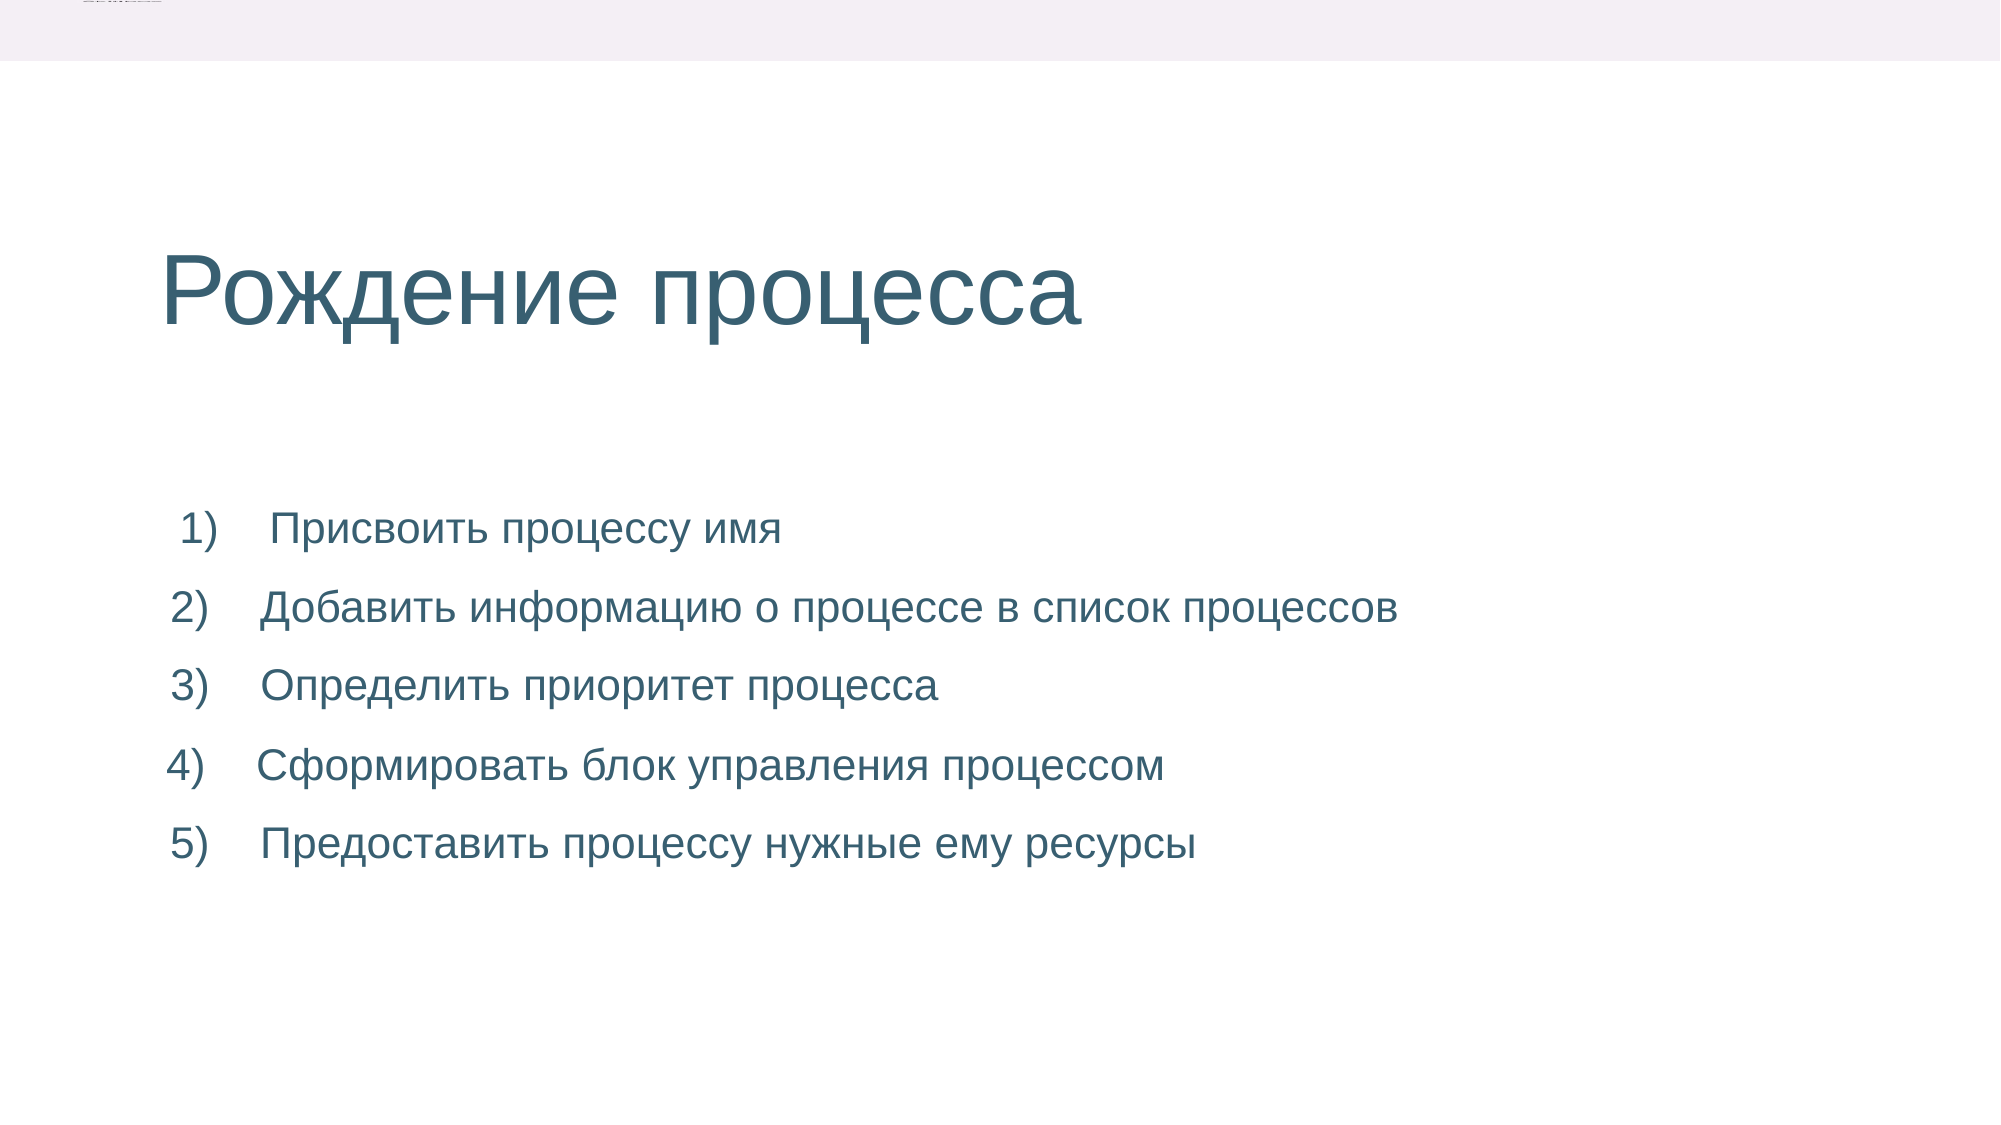

Рождение процесса
1) Присвоить процессу имя
2) Добавить информацию о процессе в список процессов
3) Определить приоритет процесса
4) Сформировать блок управления процессом
5) Предоставить процессу нужные ему ресурсы